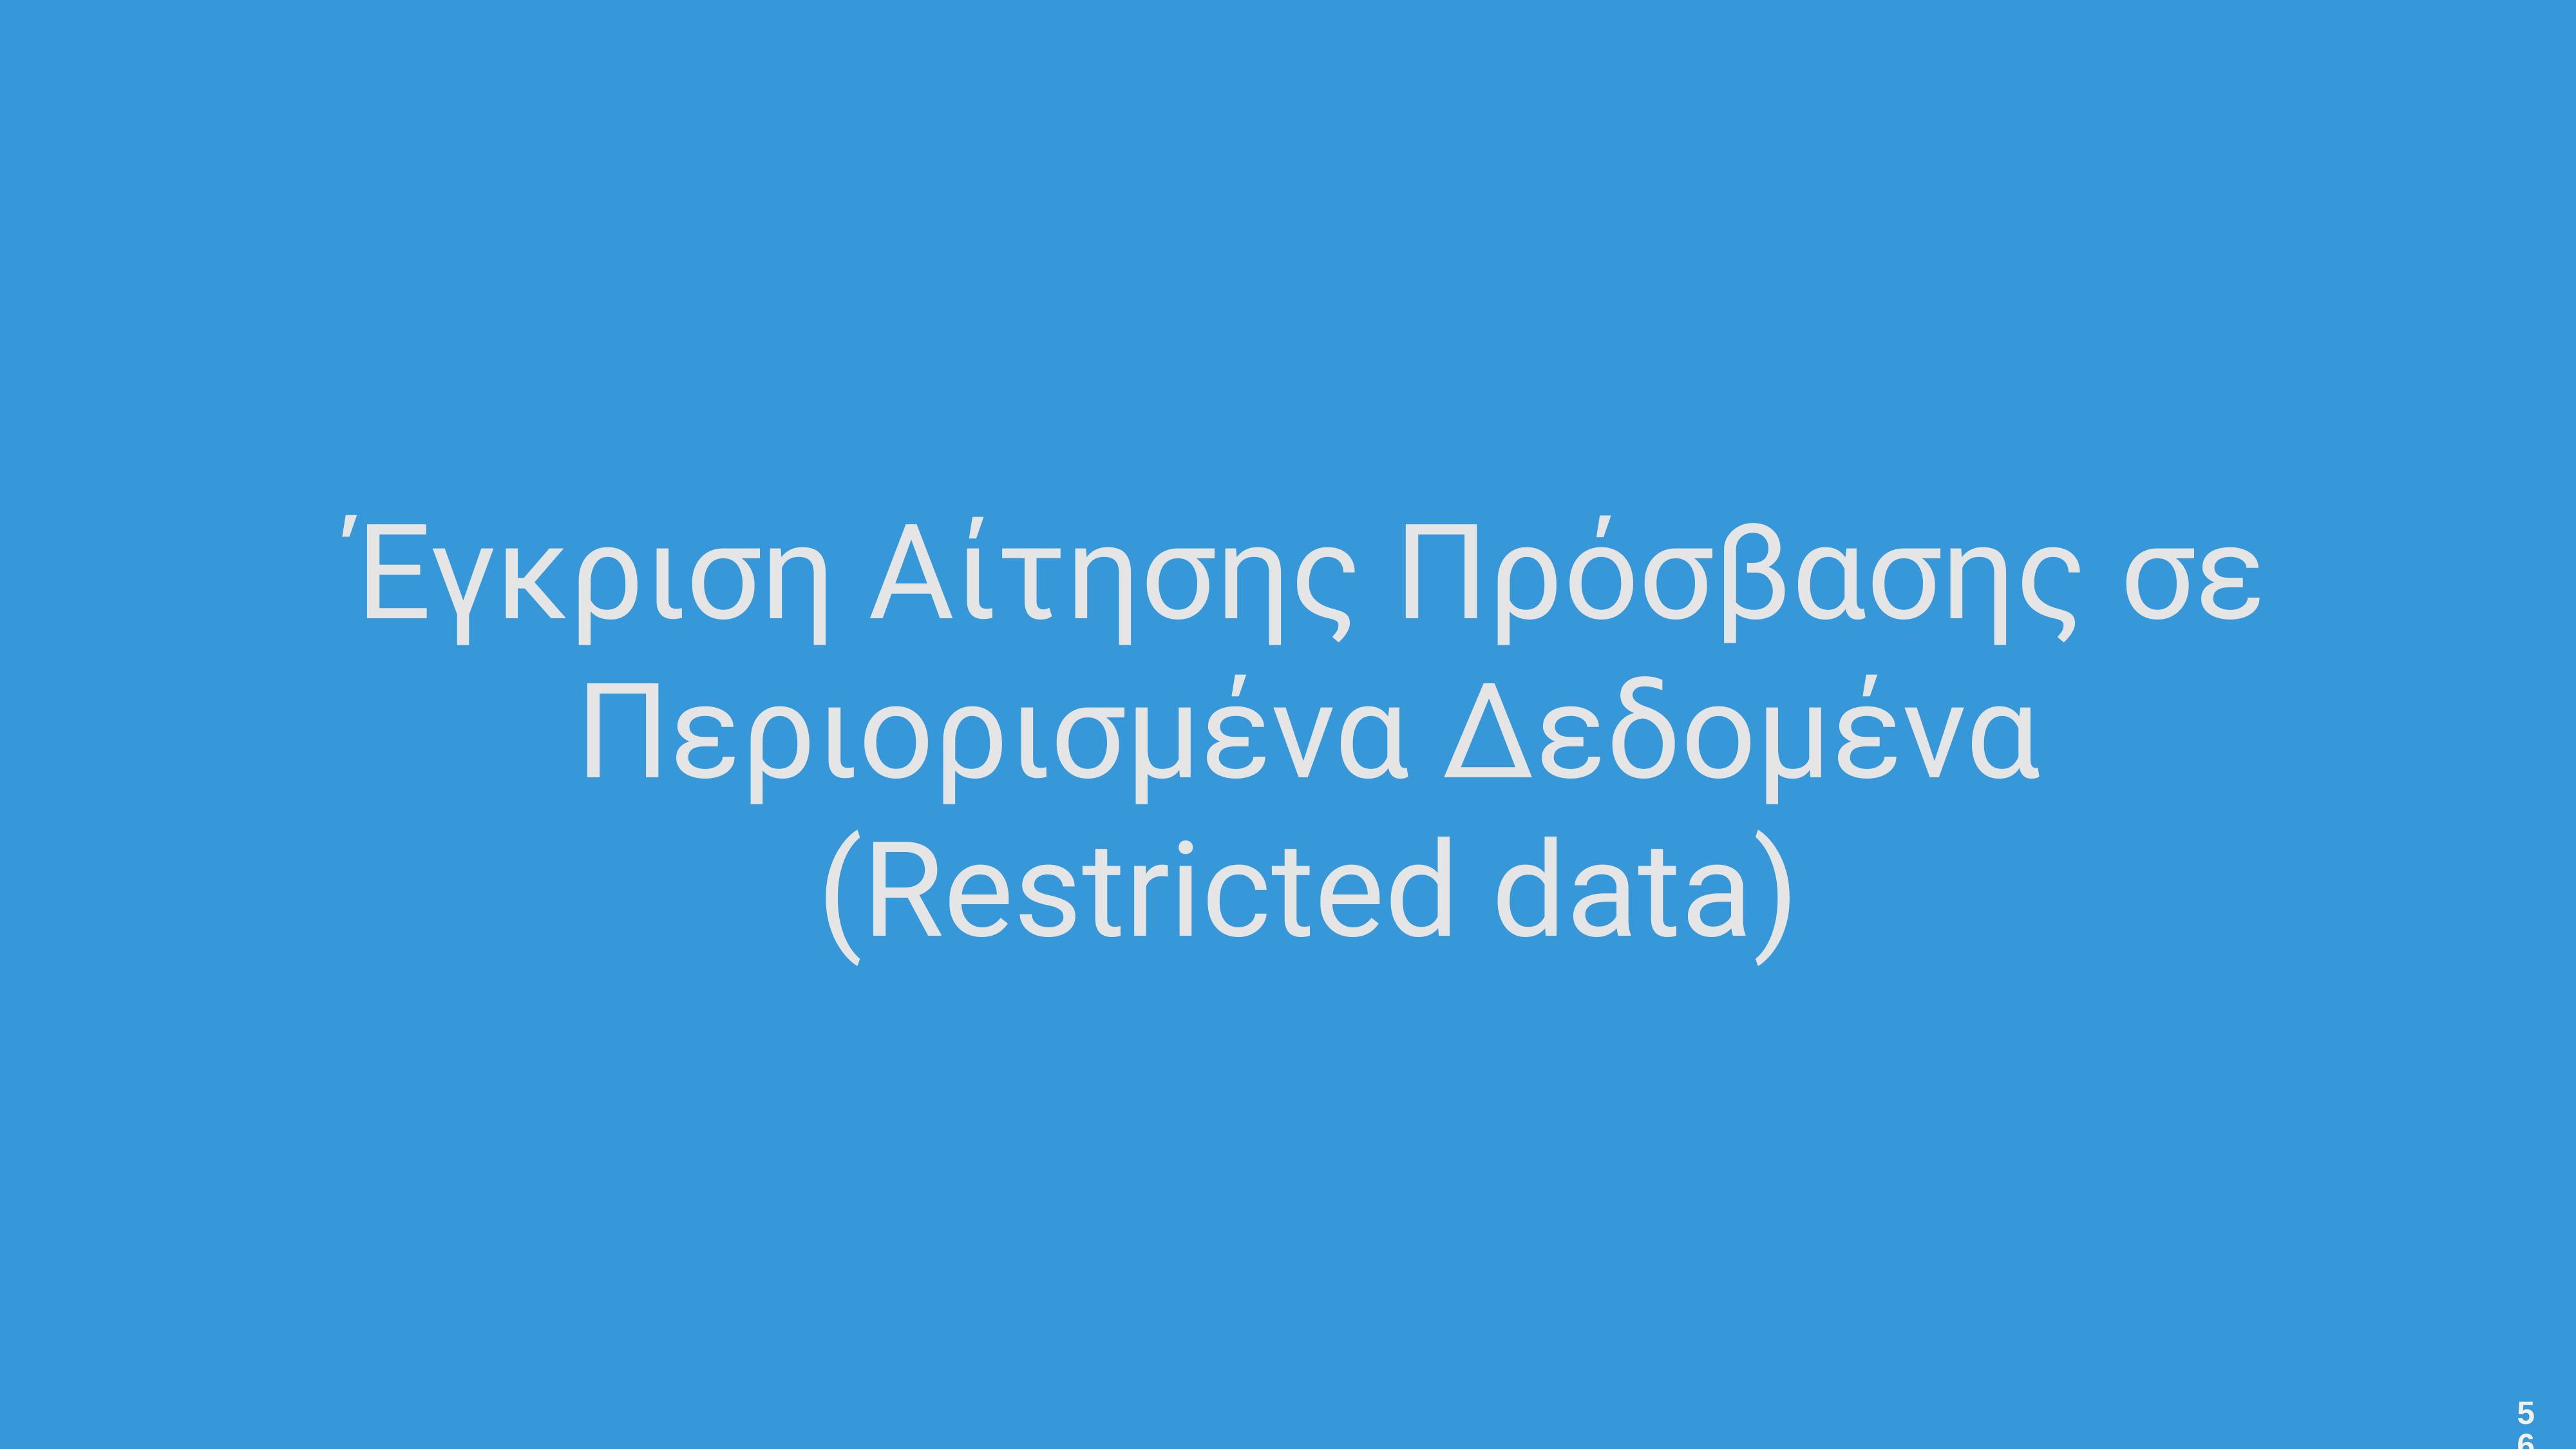

# Έγκριση Αίτησης Πρόσβασης σε Περιορισμένα Δεδομένα (Restricted data)
56